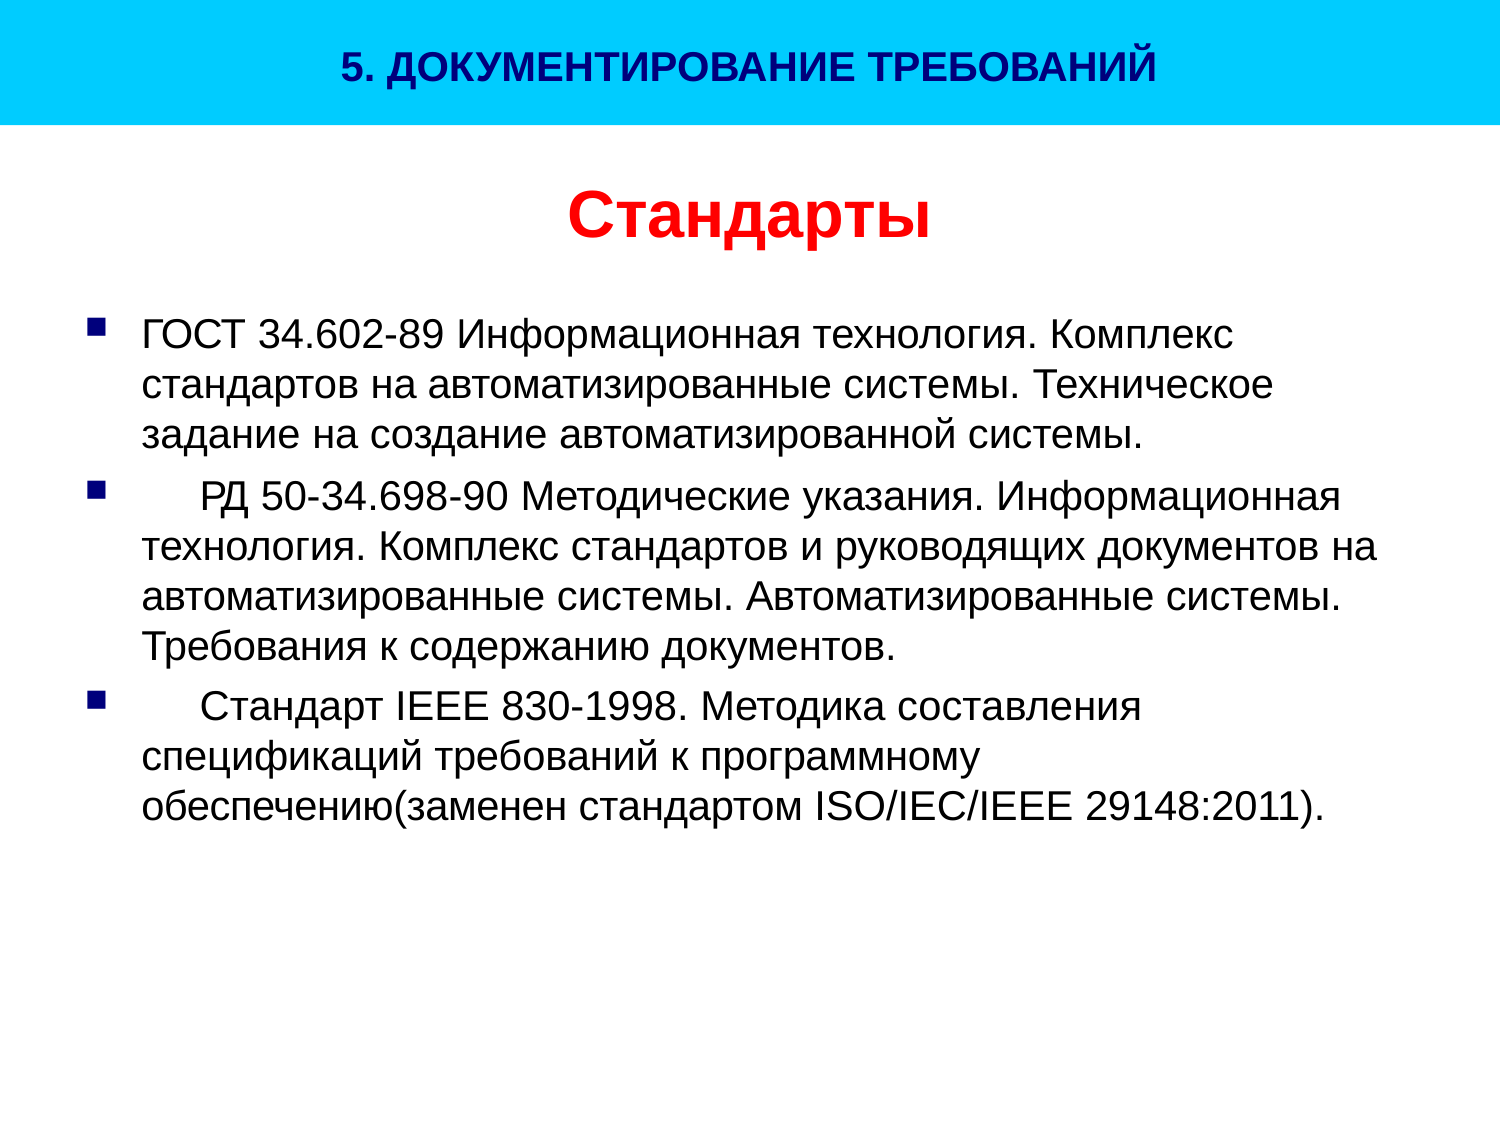

# 5. ДОКУМЕНТИРОВАНИЕ ТРЕБОВАНИЙ
Стандарты
ГОСТ 34.602-89 Информационная технология. Комплекс стандартов на автоматизированные системы. Техническое задание на создание автоматизированной системы.
	РД 50-34.698-90 Методические указания. Информационная технология. Комплекс стандартов и руководящих документов на автоматизированные системы. Автоматизированные системы. Требования к содержанию документов.
	Стандарт IEEE 830-1998. Методика составления спецификаций требований к программному обеспечению(заменен стандартом ISO/IEC/IEEE 29148:2011).